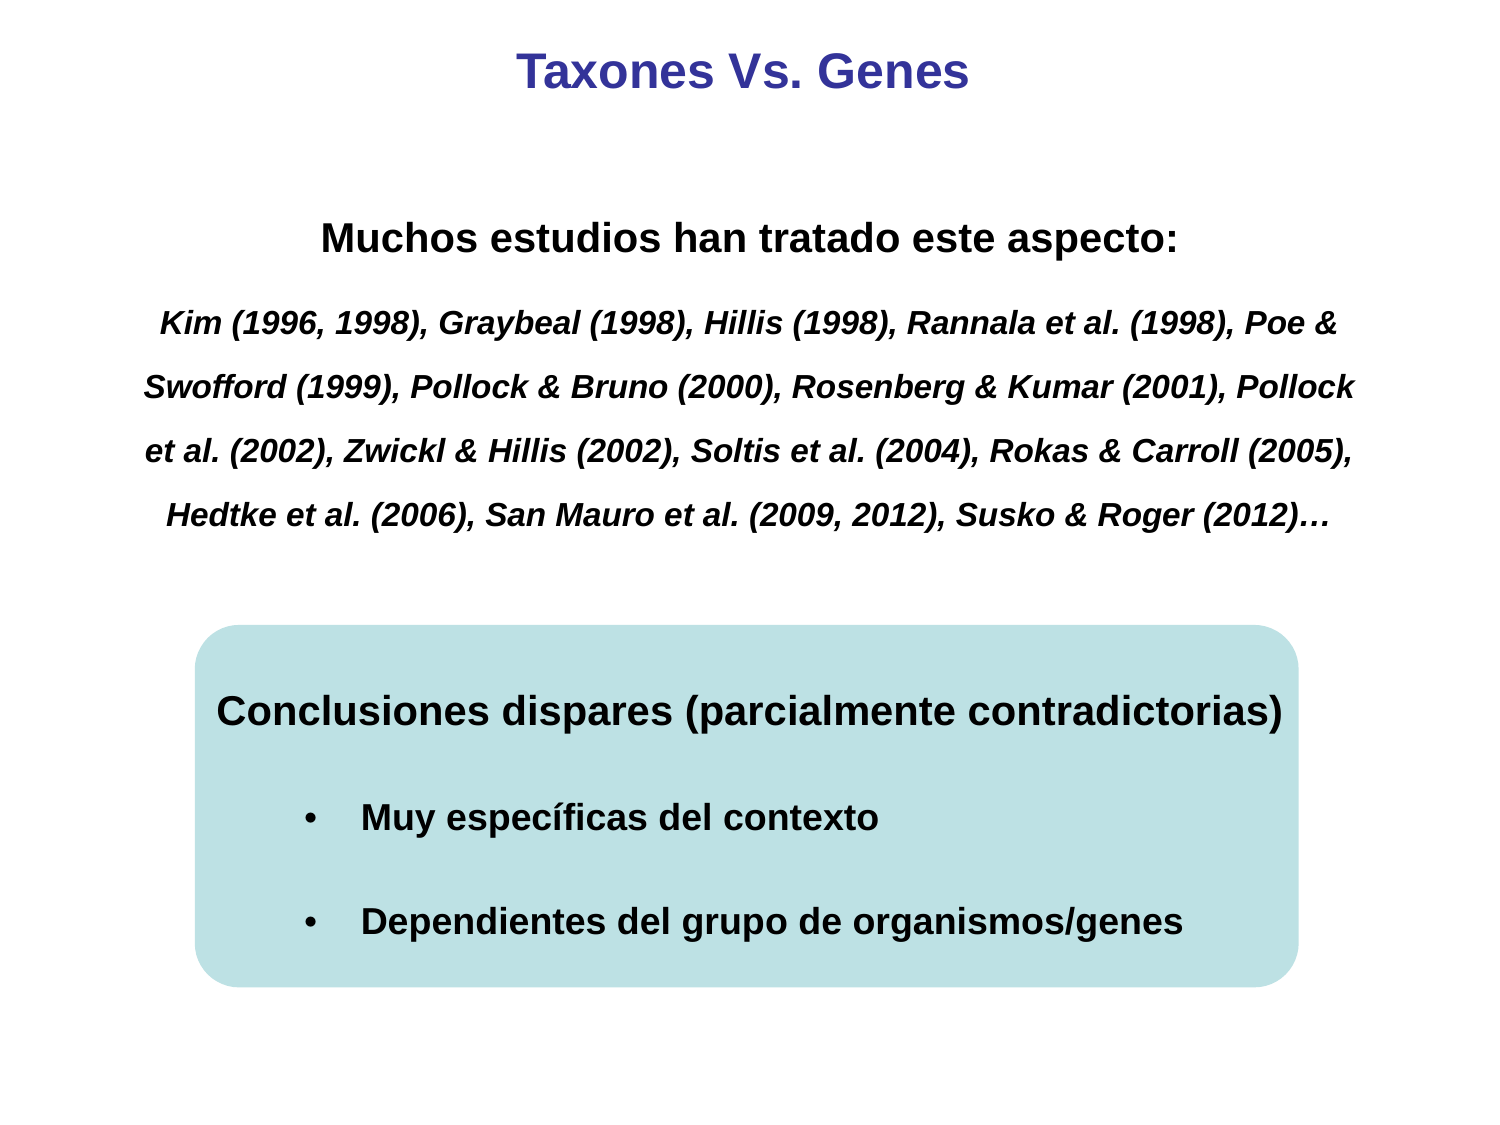

Taxones Vs. Genes
Muchos estudios han tratado este aspecto:
Kim (1996, 1998), Graybeal (1998), Hillis (1998), Rannala et al. (1998), Poe & Swofford (1999), Pollock & Bruno (2000), Rosenberg & Kumar (2001), Pollock et al. (2002), Zwickl & Hillis (2002), Soltis et al. (2004), Rokas & Carroll (2005), Hedtke et al. (2006), San Mauro et al. (2009, 2012), Susko & Roger (2012)…

Conclusiones dispares (parcialmente contradictorias)
  Muy específicas del contexto
  Dependientes del grupo de organismos/genes